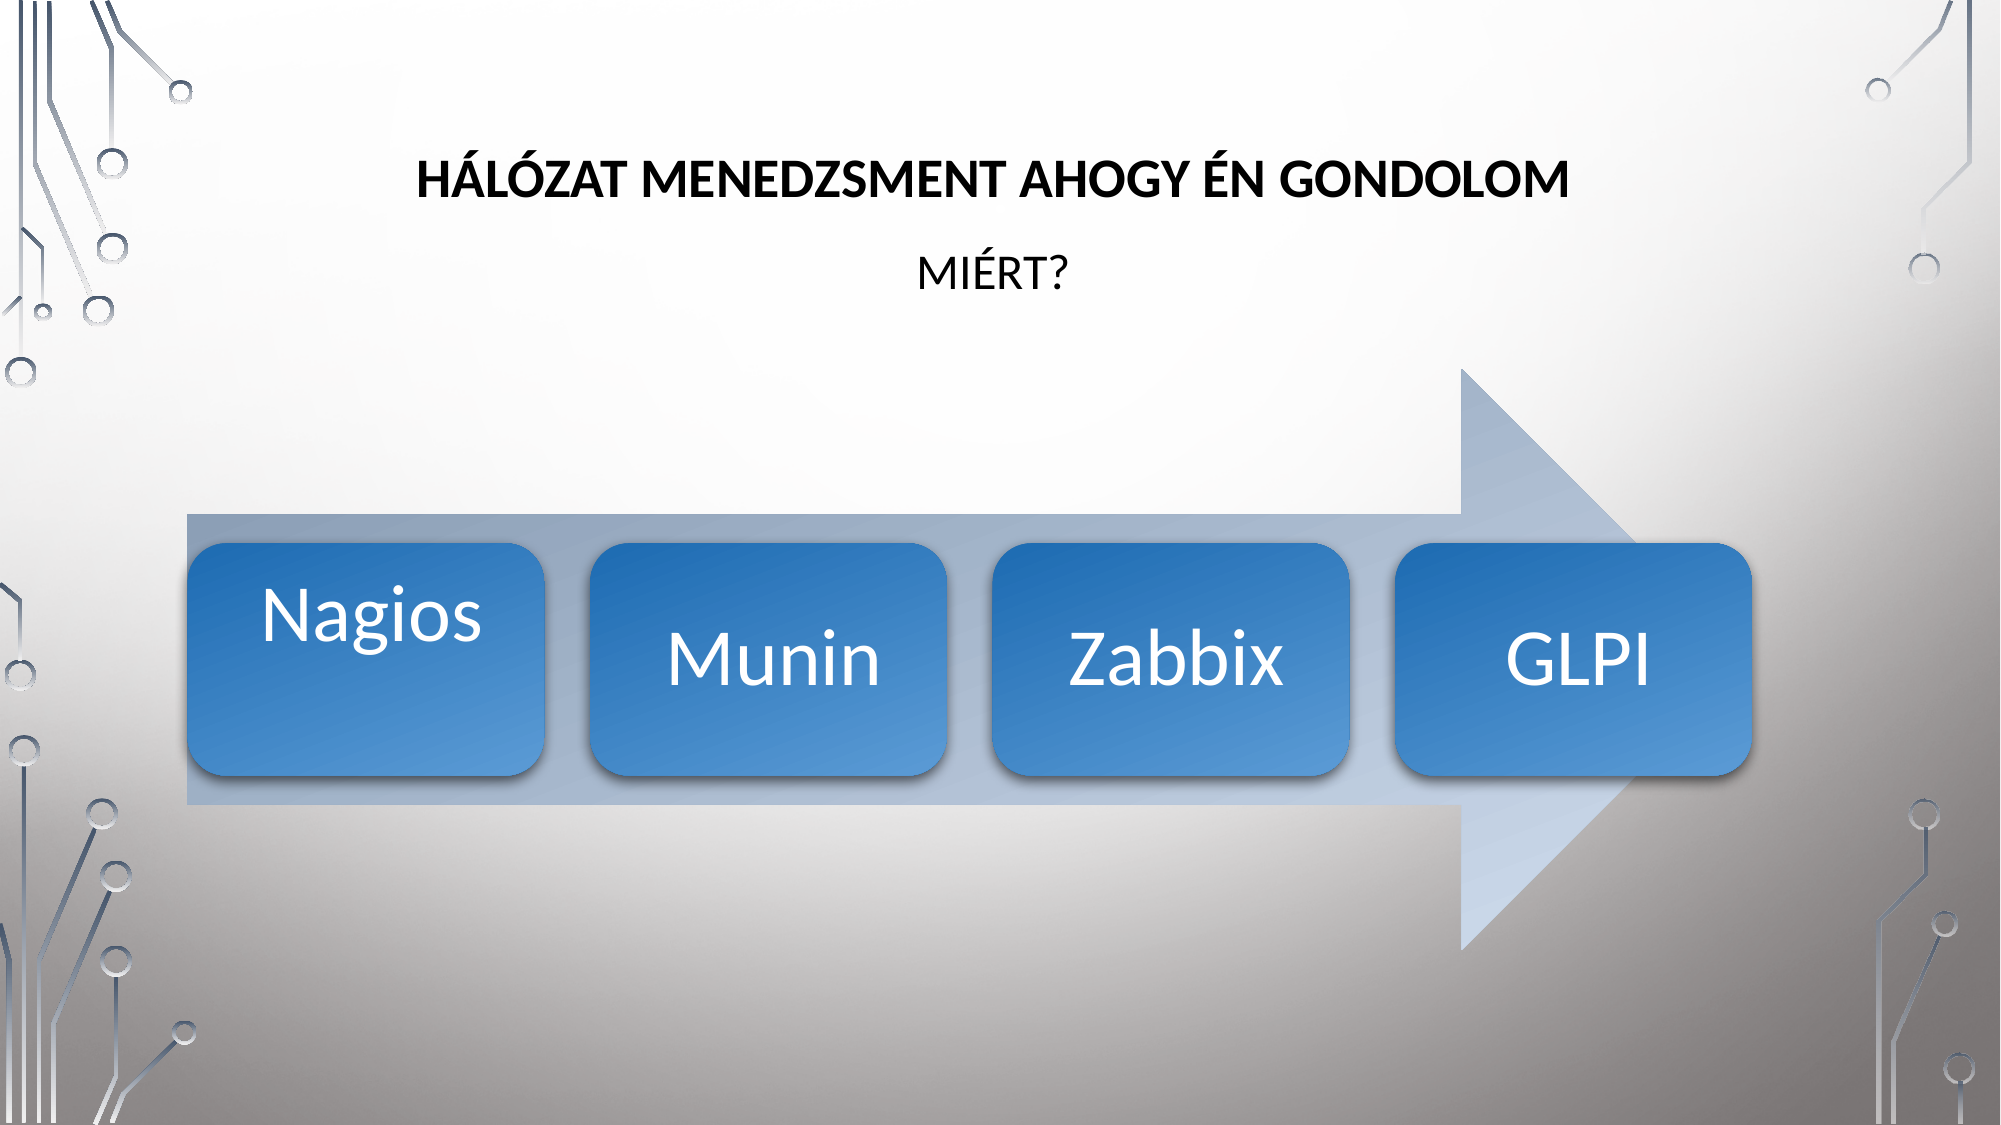

Hálózat menedzsment ahogy én gondolom
Miért?

Nagios
Munin
Zabbix
GLPI